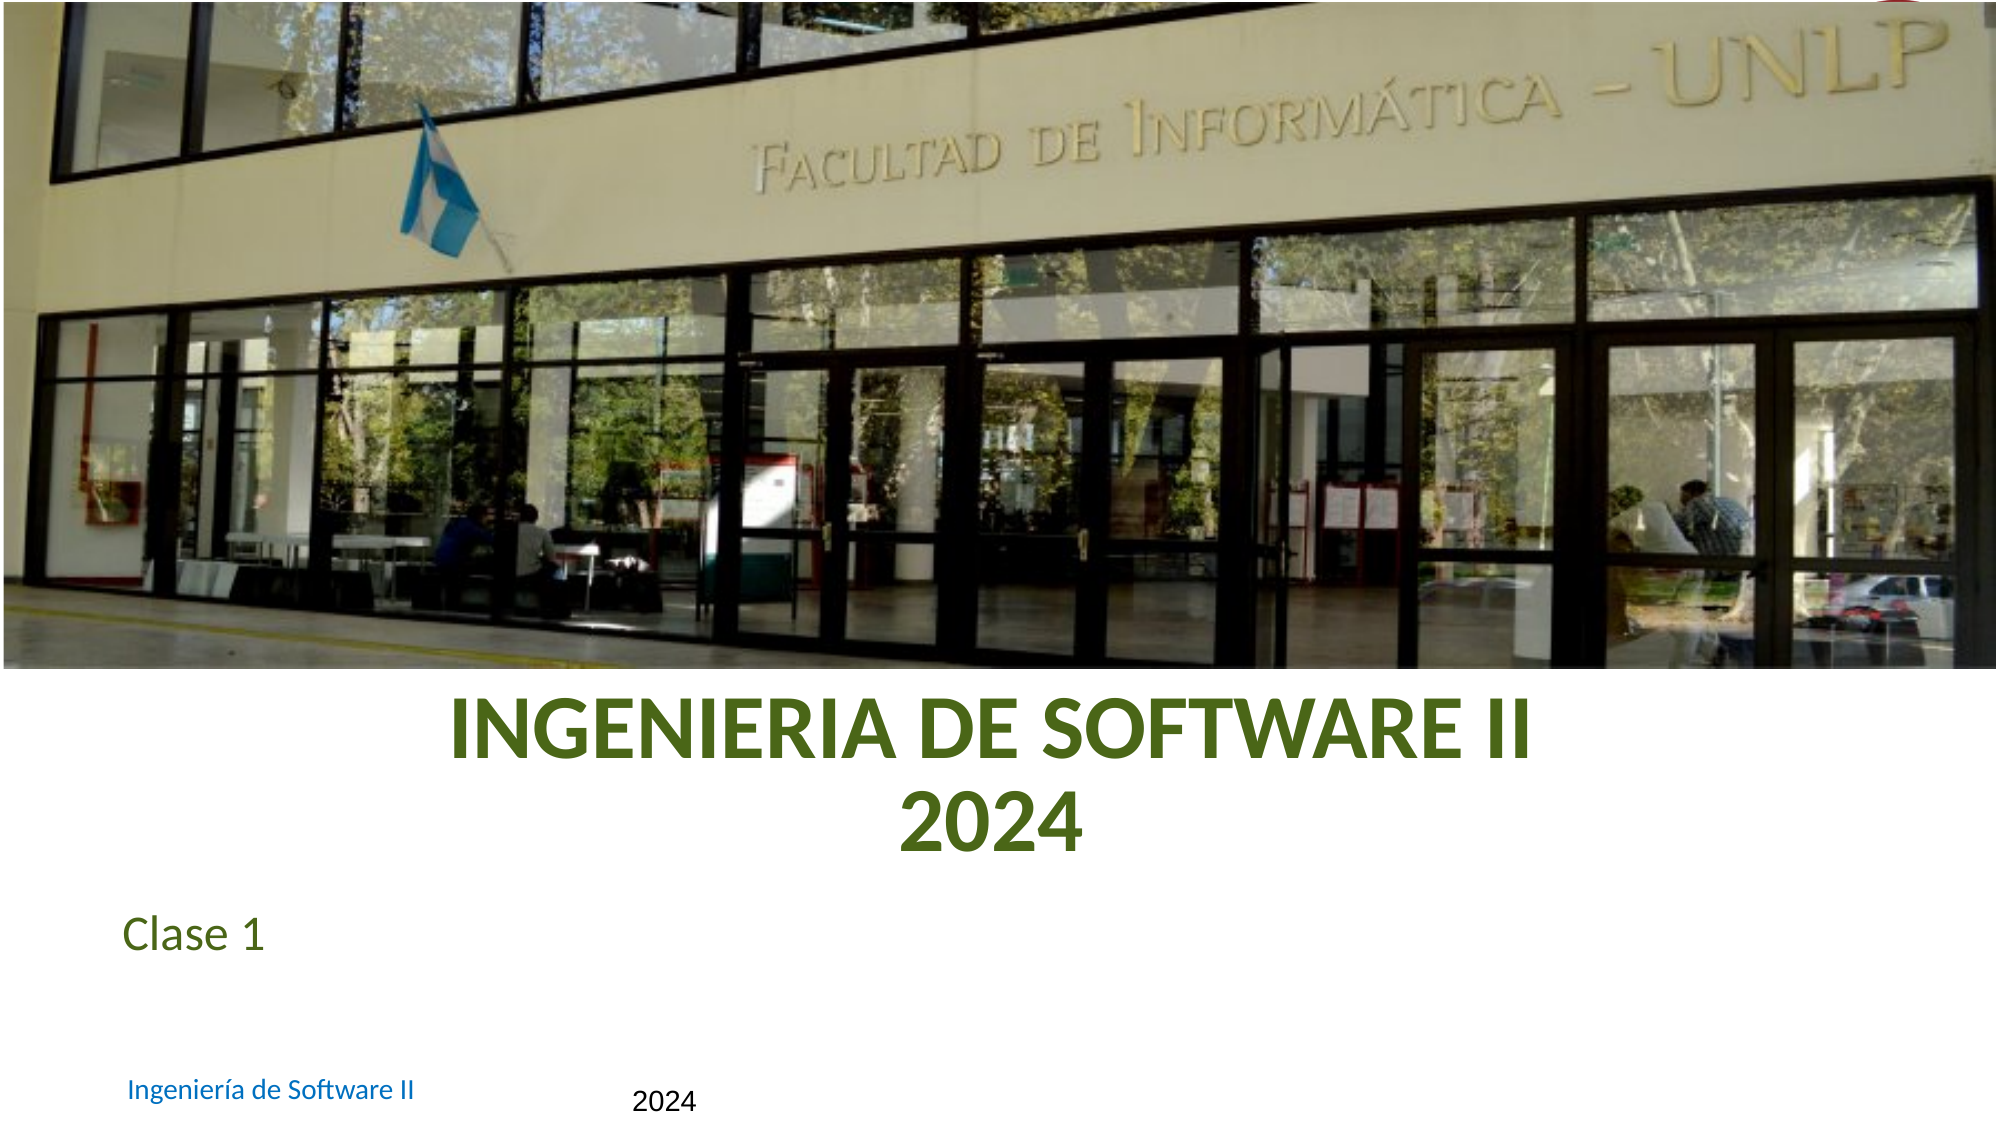

# INGENIERIA DE SOFTWARE II 2024
Clase 1
Ingeniería de Software II